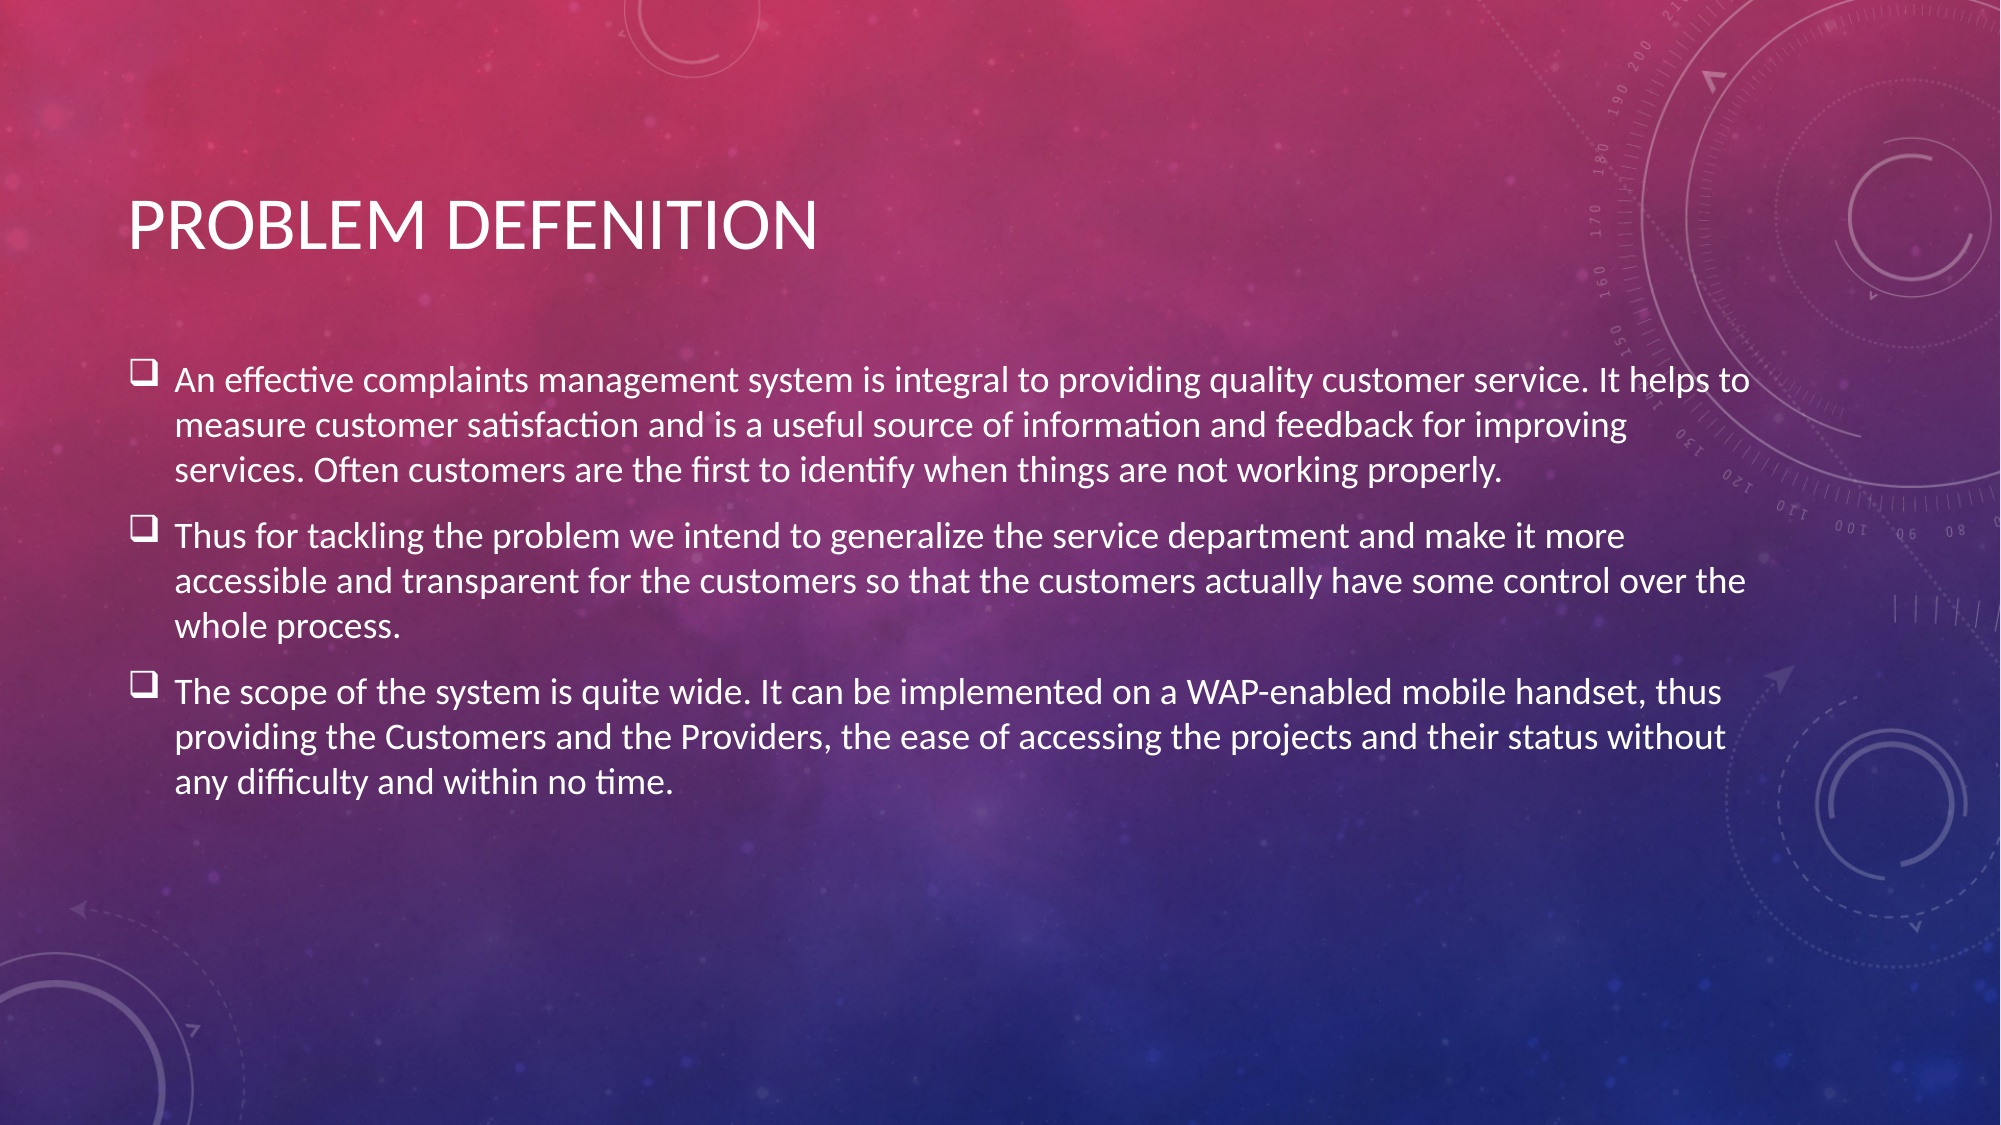

# PROBLEM DEFENITION
An effective complaints management system is integral to providing quality customer service. It helps to measure customer satisfaction and is a useful source of information and feedback for improving services. Often customers are the first to identify when things are not working properly.
Thus for tackling the problem we intend to generalize the service department and make it more accessible and transparent for the customers so that the customers actually have some control over the whole process.
The scope of the system is quite wide. It can be implemented on a WAP-enabled mobile handset, thus providing the Customers and the Providers, the ease of accessing the projects and their status without any difficulty and within no time.